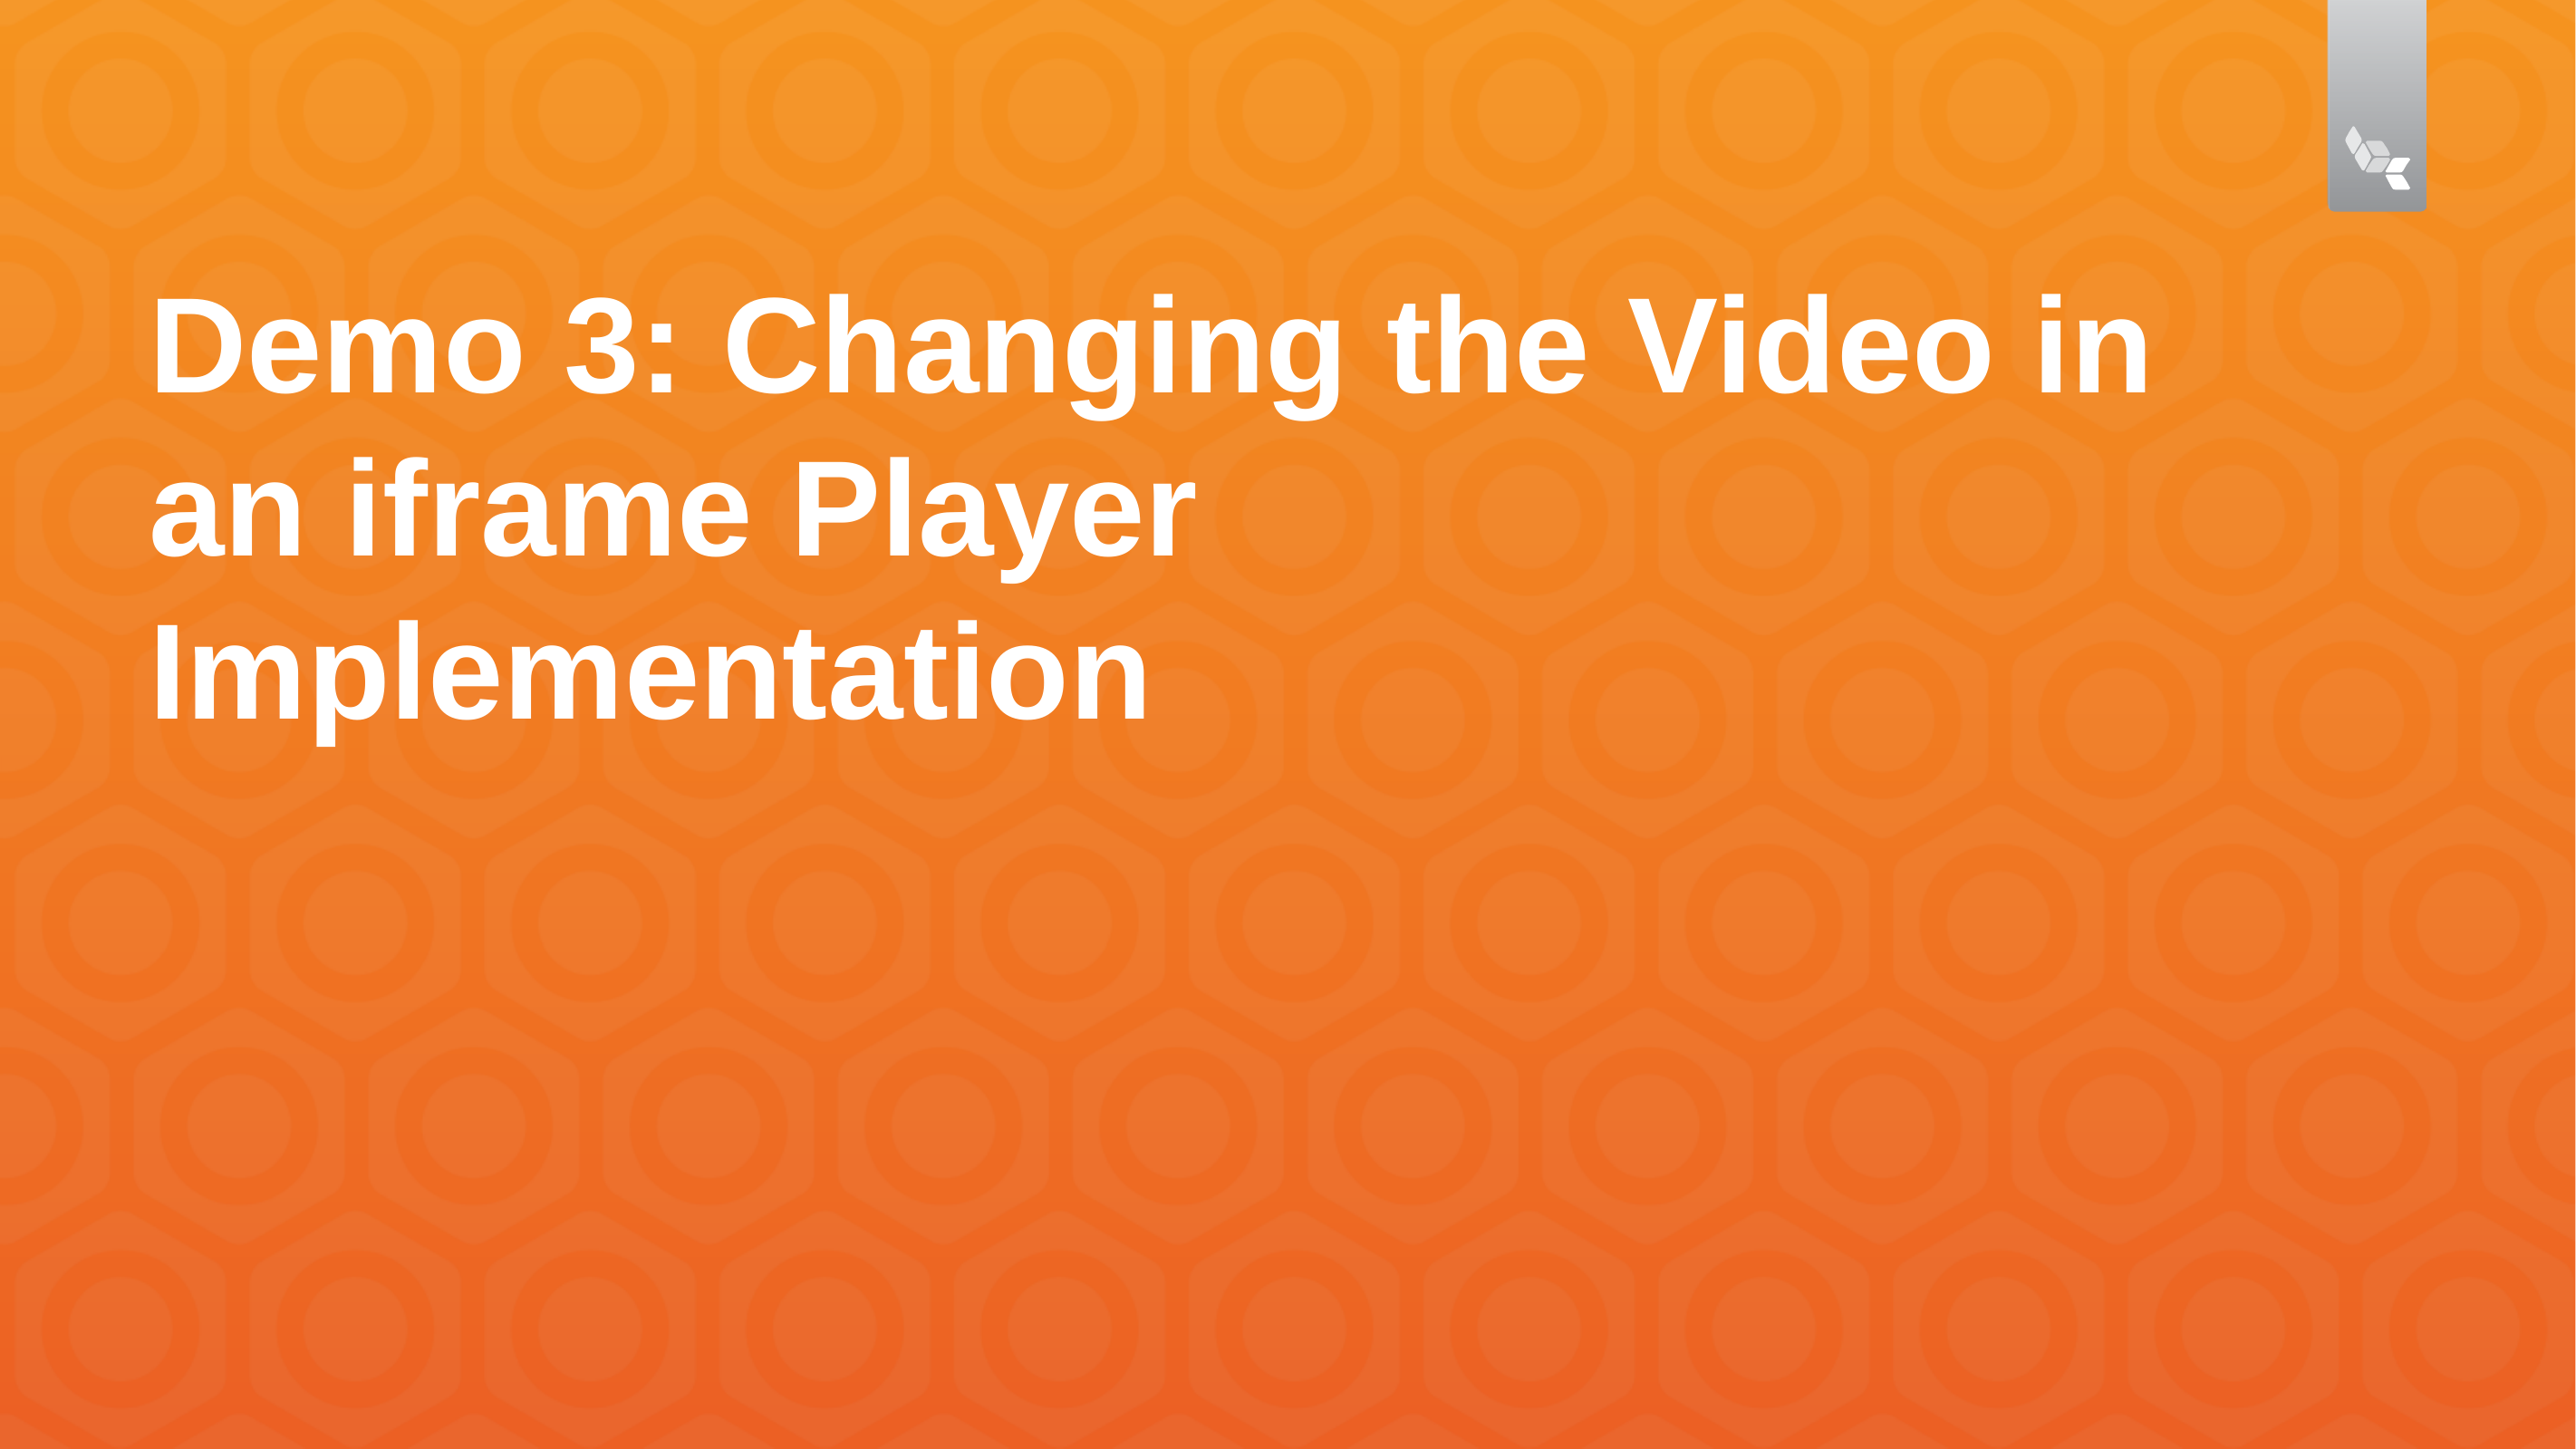

# Demo 3: Changing the Video in an iframe Player Implementation